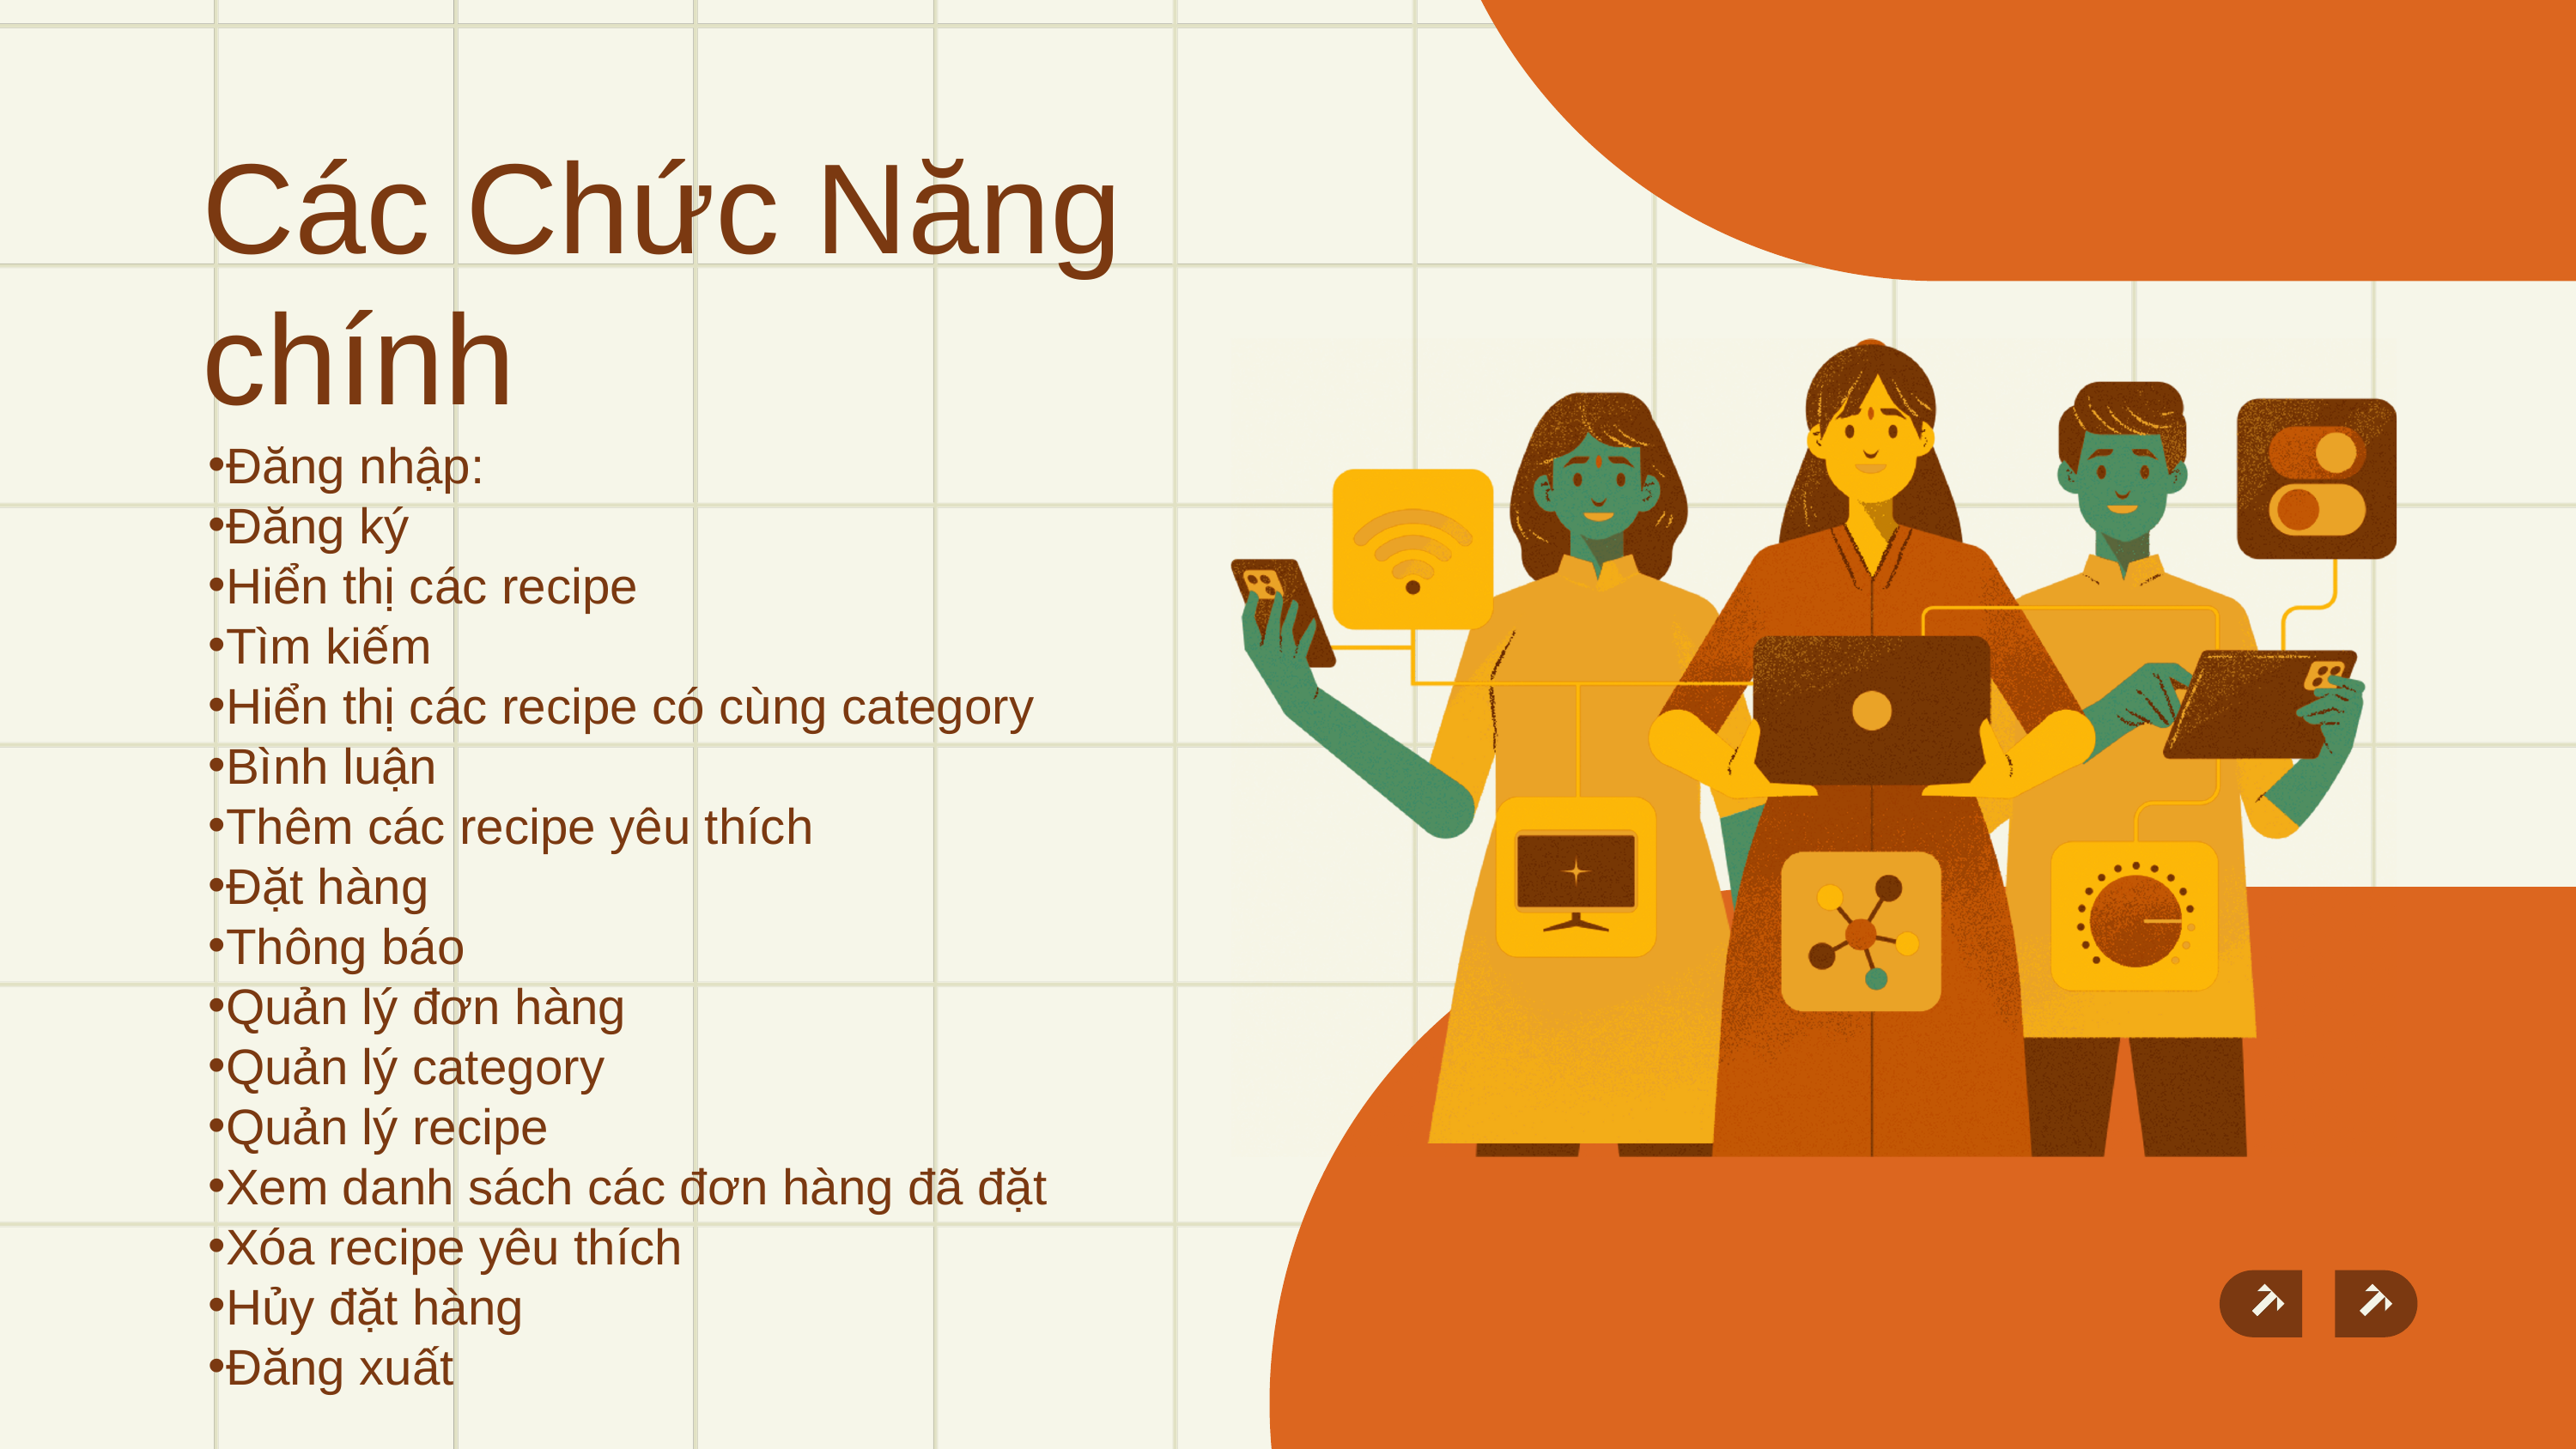

Các Chức Năng chính

Đăng nhập:
Đăng ký
Hiển thị các recipe
Tìm kiếm
Hiển thị các recipe có cùng category
Bình luận
Thêm các recipe yêu thích
Đặt hàng
Thông báo
Quản lý đơn hàng
Quản lý category
Quản lý recipe
Xem danh sách các đơn hàng đã đặt
Xóa recipe yêu thích
Hủy đặt hàng
Đăng xuất